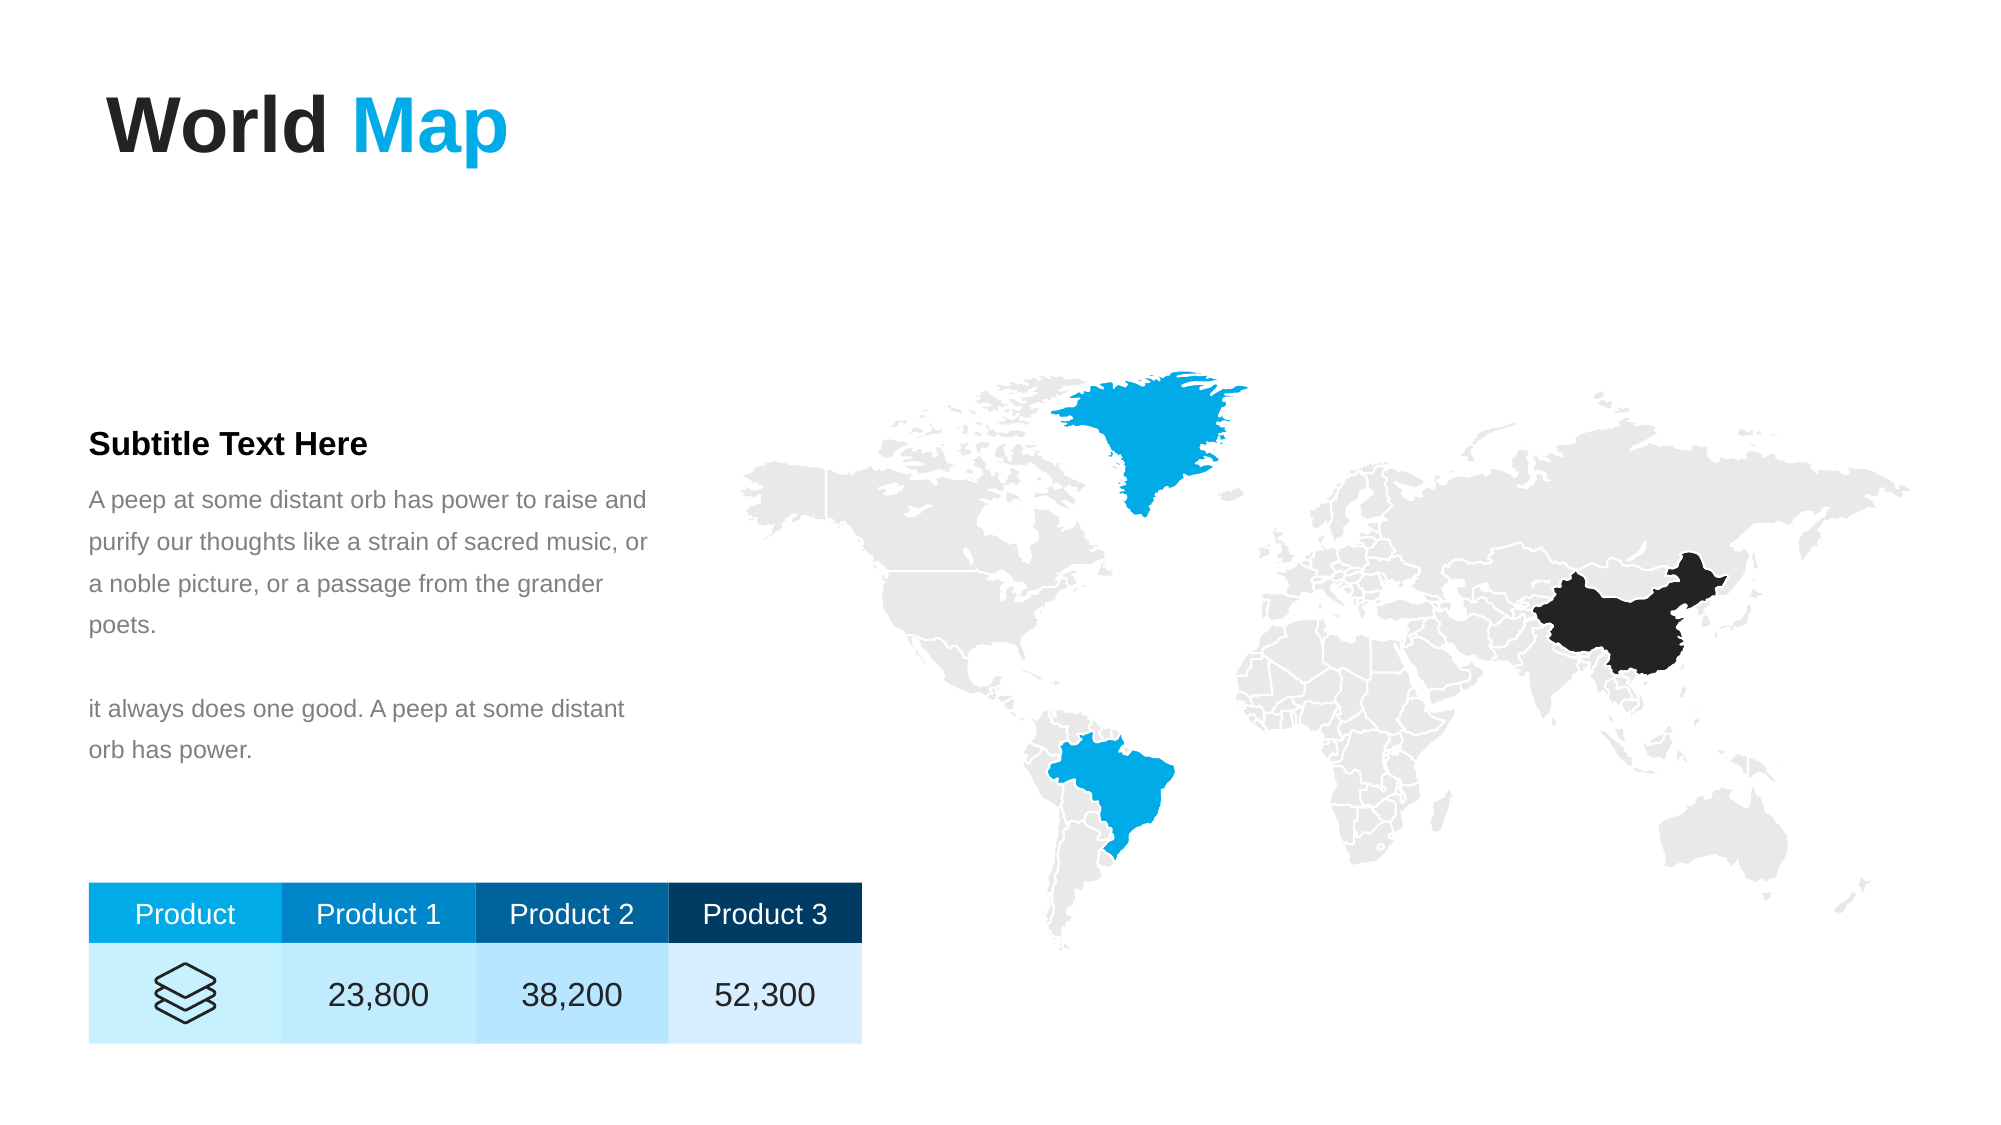

World Map

Subtitle Text Here
A peep at some distant orb has power to raise and purify our thoughts like a strain of sacred music, or a noble picture, or a passage from the grander poets.

it always does one good. A peep at some distant orb has power.
Product
Product 1
Product 2
Product 3

23,800
38,200
52,300